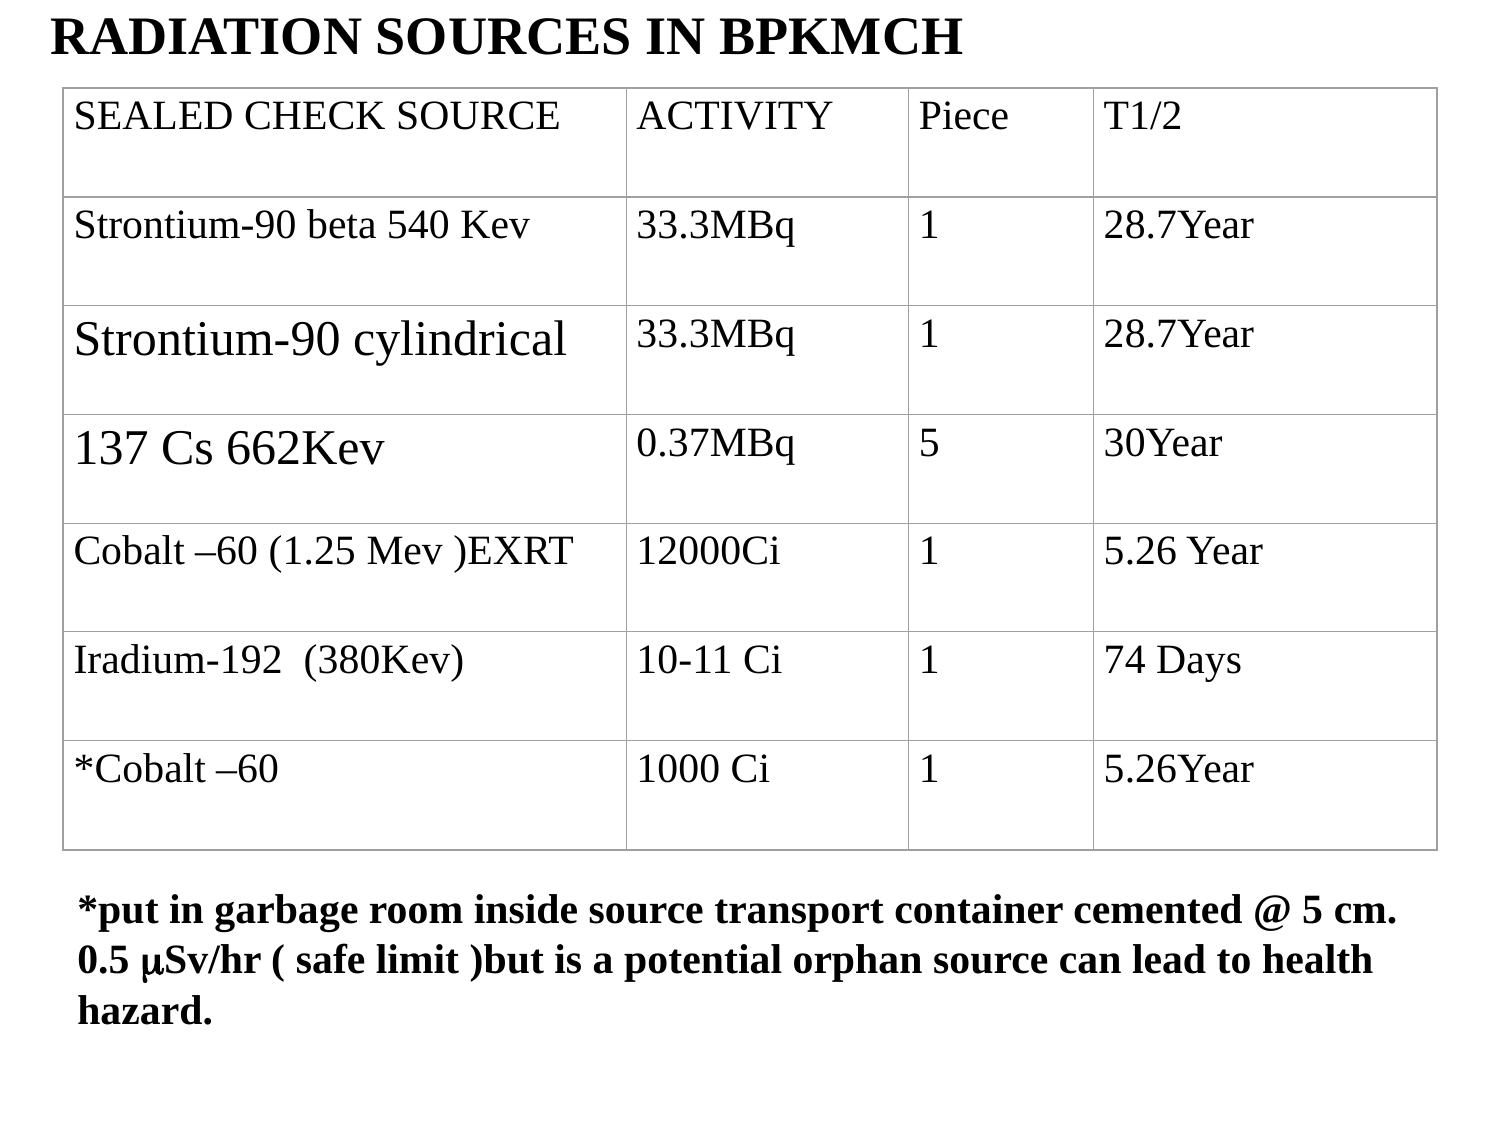

RADIATION SOURCES IN BPKMCH

SEALED CHECK SOURCE

ACTIVITY

Piece

T1/2

Strontium-90 beta 540 Kev

33.3MBq

1

28.7Year

Strontium-90 cylindrical

33.3MBq

1

28.7Year

137 Cs 662Kev

0.37MBq

5

30Year

Cobalt –60 (1.25 Mev )EXRT

12000Ci

1

5.26 Year

Iradium-192  (380Kev)

10-11 Ci

1

74 Days

*Cobalt –60

1000 Ci

1

5.26Year

*put in garbage room inside source transport container cemented @ 5 cm. 0.5 μSv/hr ( safe limit )but is a potential orphan source can lead to health hazard.